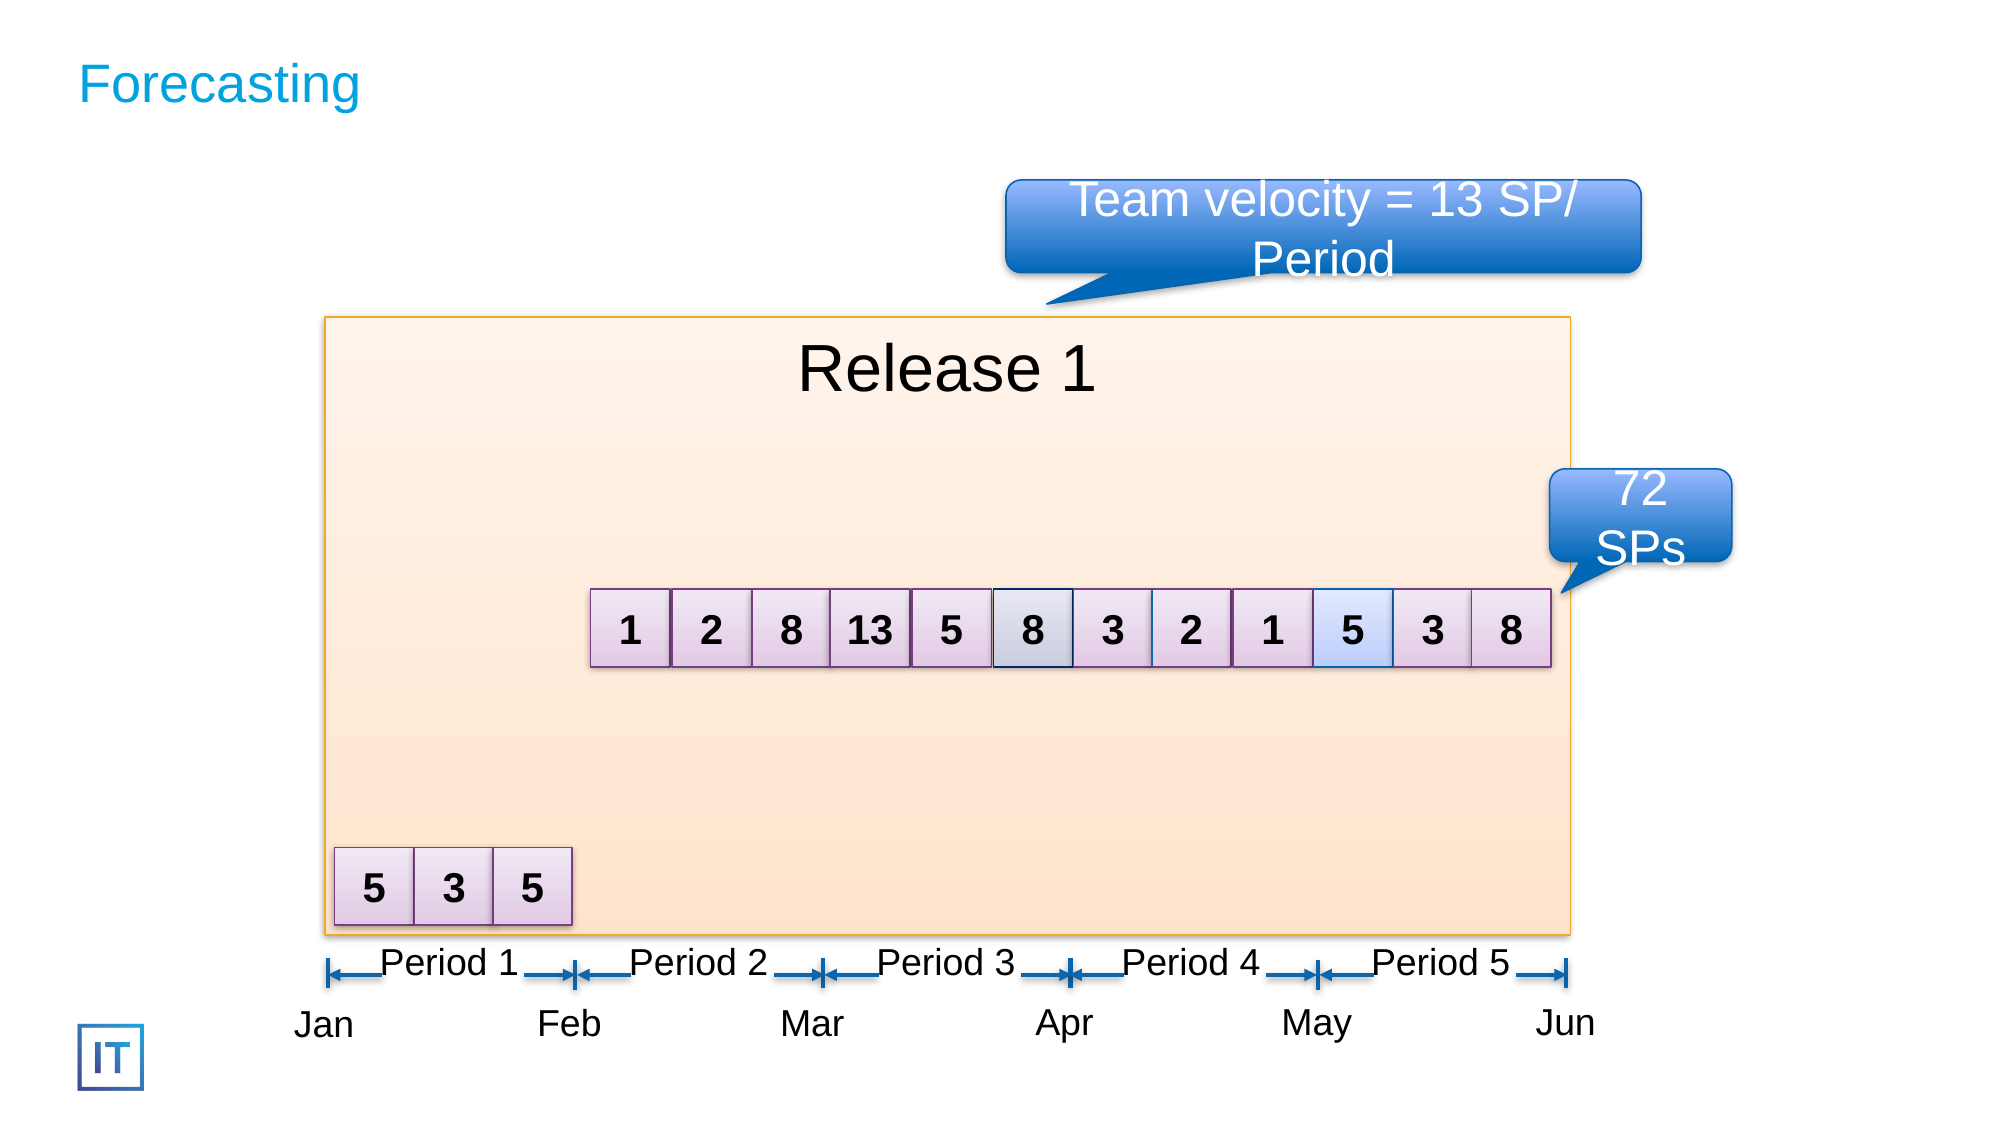

# Forecasting
Team velocity = 13 SP/ Period
Release 1
72 SPs
1
2
8
13
5
8
3
2
1
5
3
8
5
3
5
Period 1
Period 2
Period 3
Period 4
Period 5
Apr
May
Jun
Feb
Mar
Jan
# of sprints in the release * velocity = story points that we can do per release
E.g., 5 * 12 = 60 story points in release 1